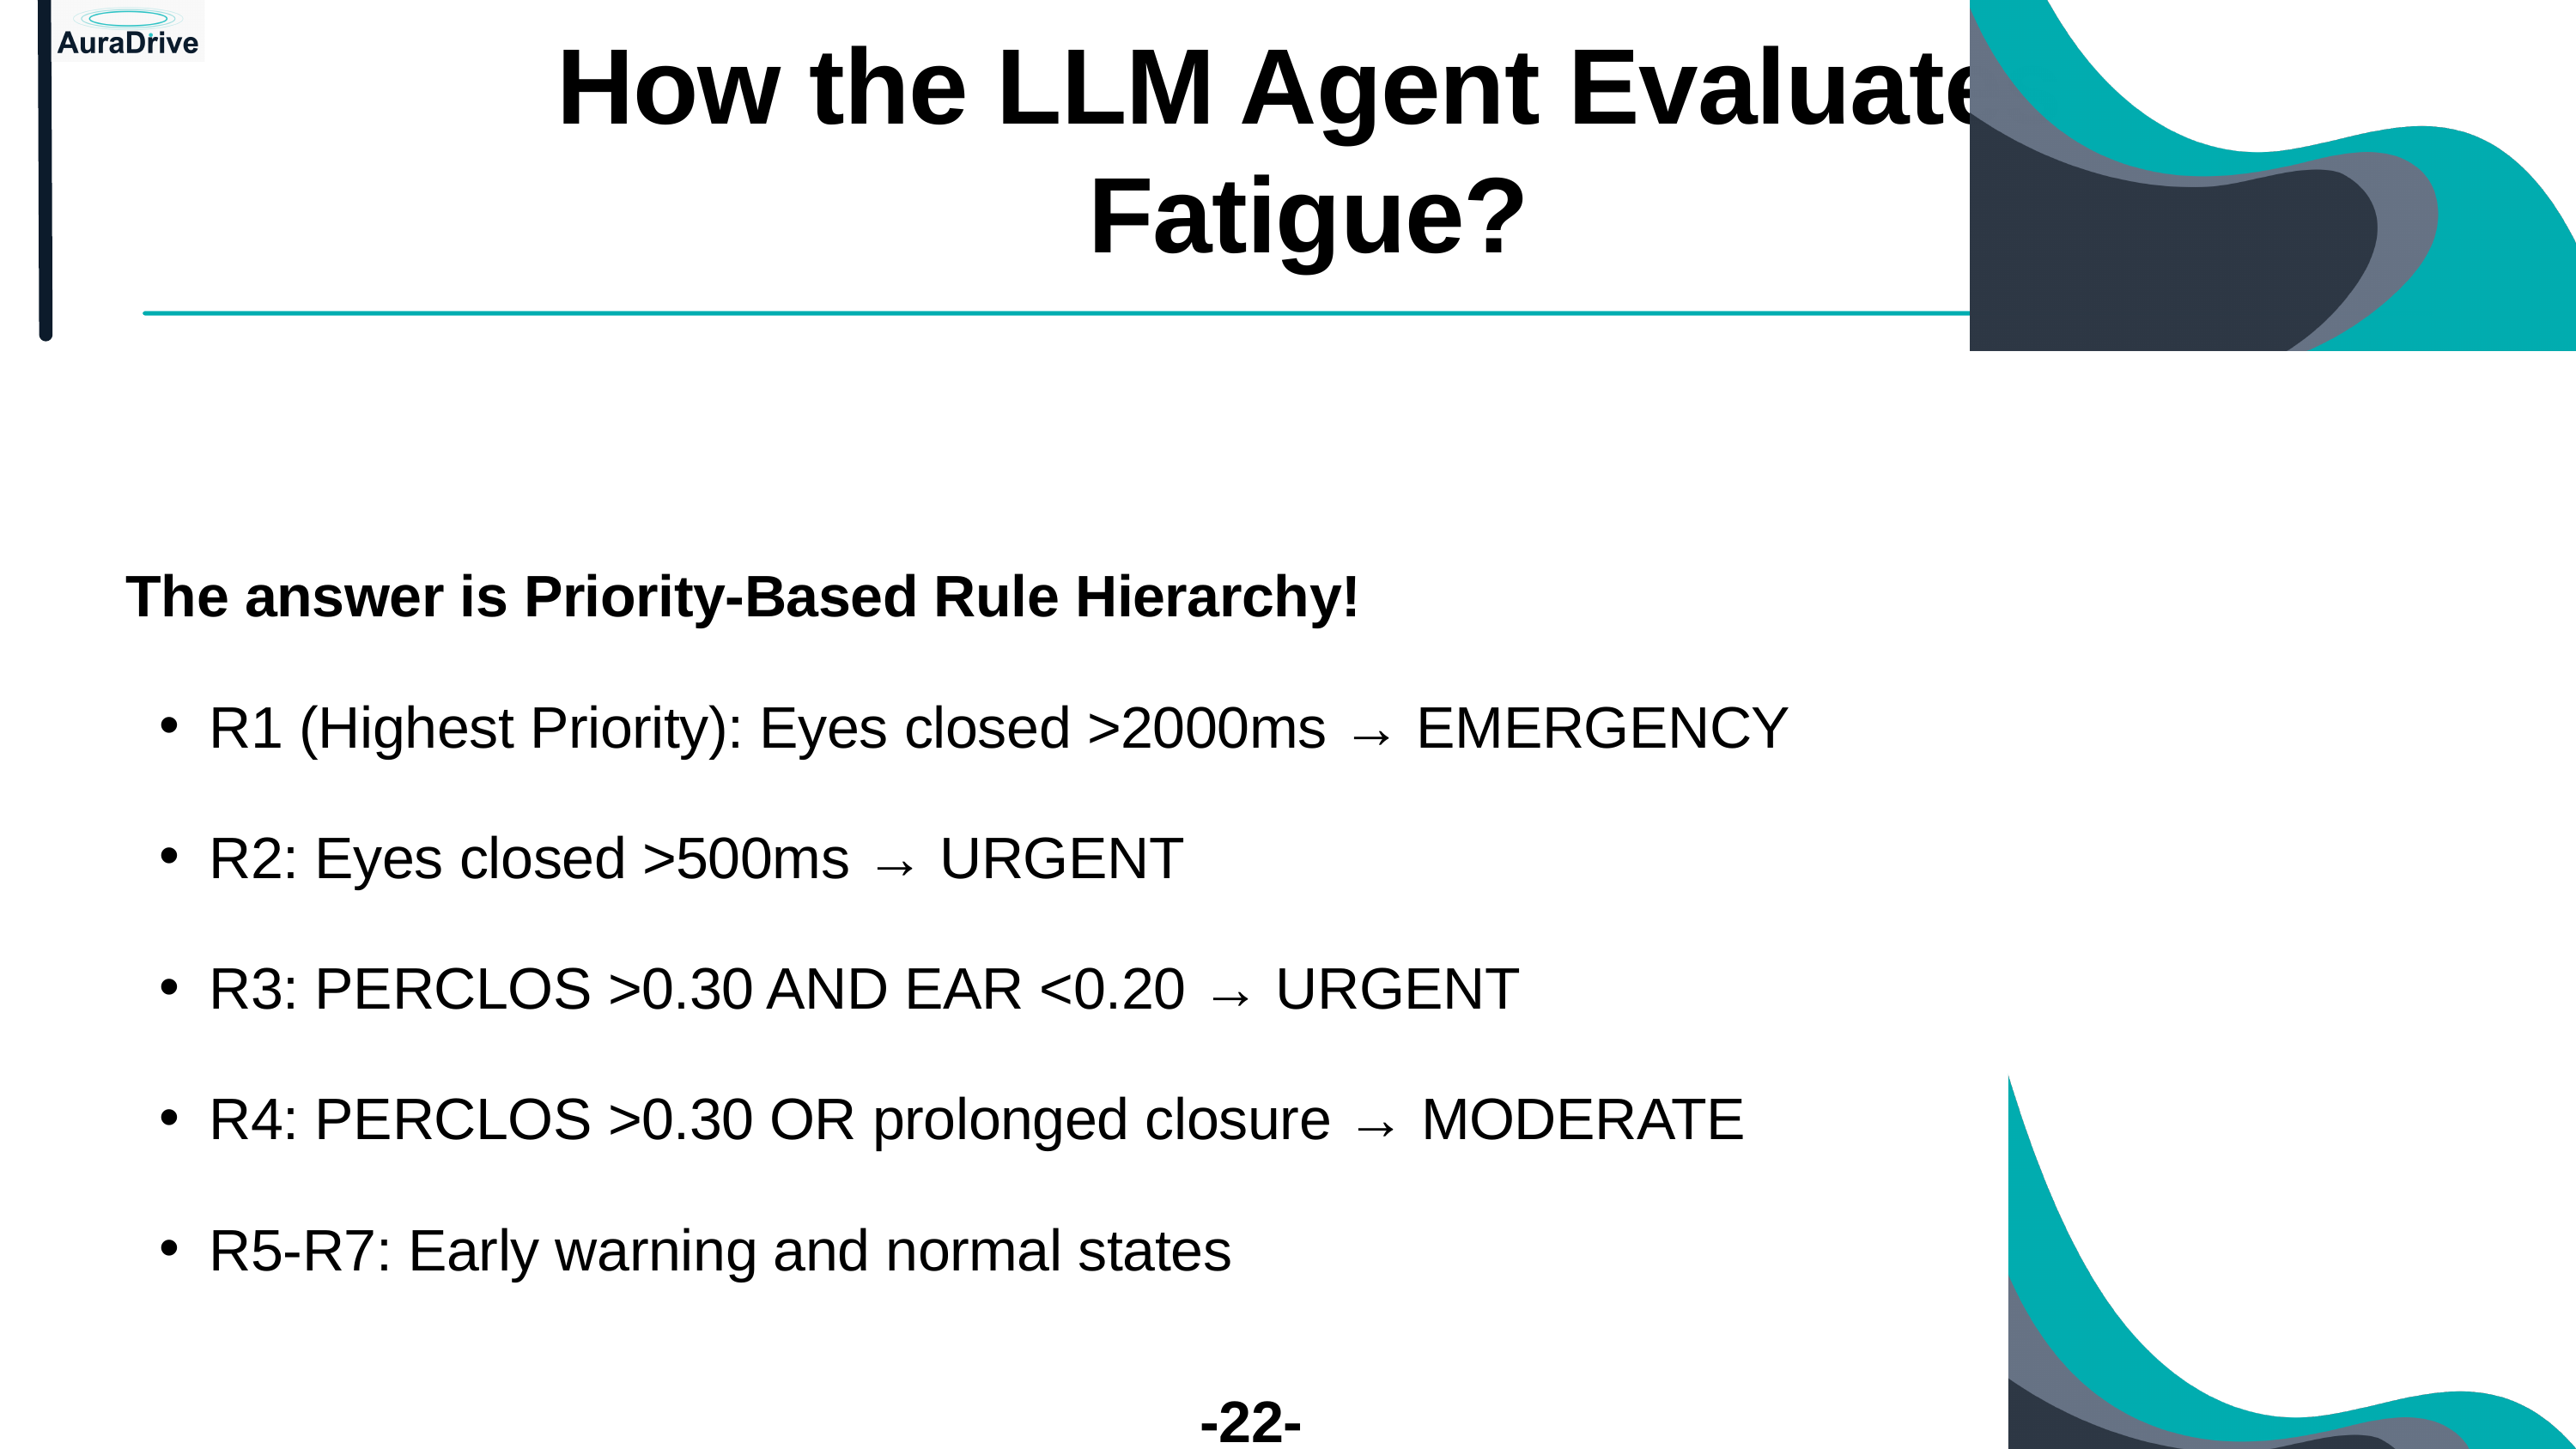

How the LLM Agent Evaluates Fatigue?

 The answer is Priority-Based Rule Hierarchy!
R1 (Highest Priority): Eyes closed >2000ms → EMERGENCY
R2: Eyes closed >500ms → URGENT
R3: PERCLOS >0.30 AND EAR <0.20 → URGENT
R4: PERCLOS >0.30 OR prolonged closure → MODERATE
R5-R7: Early warning and normal states

-22-